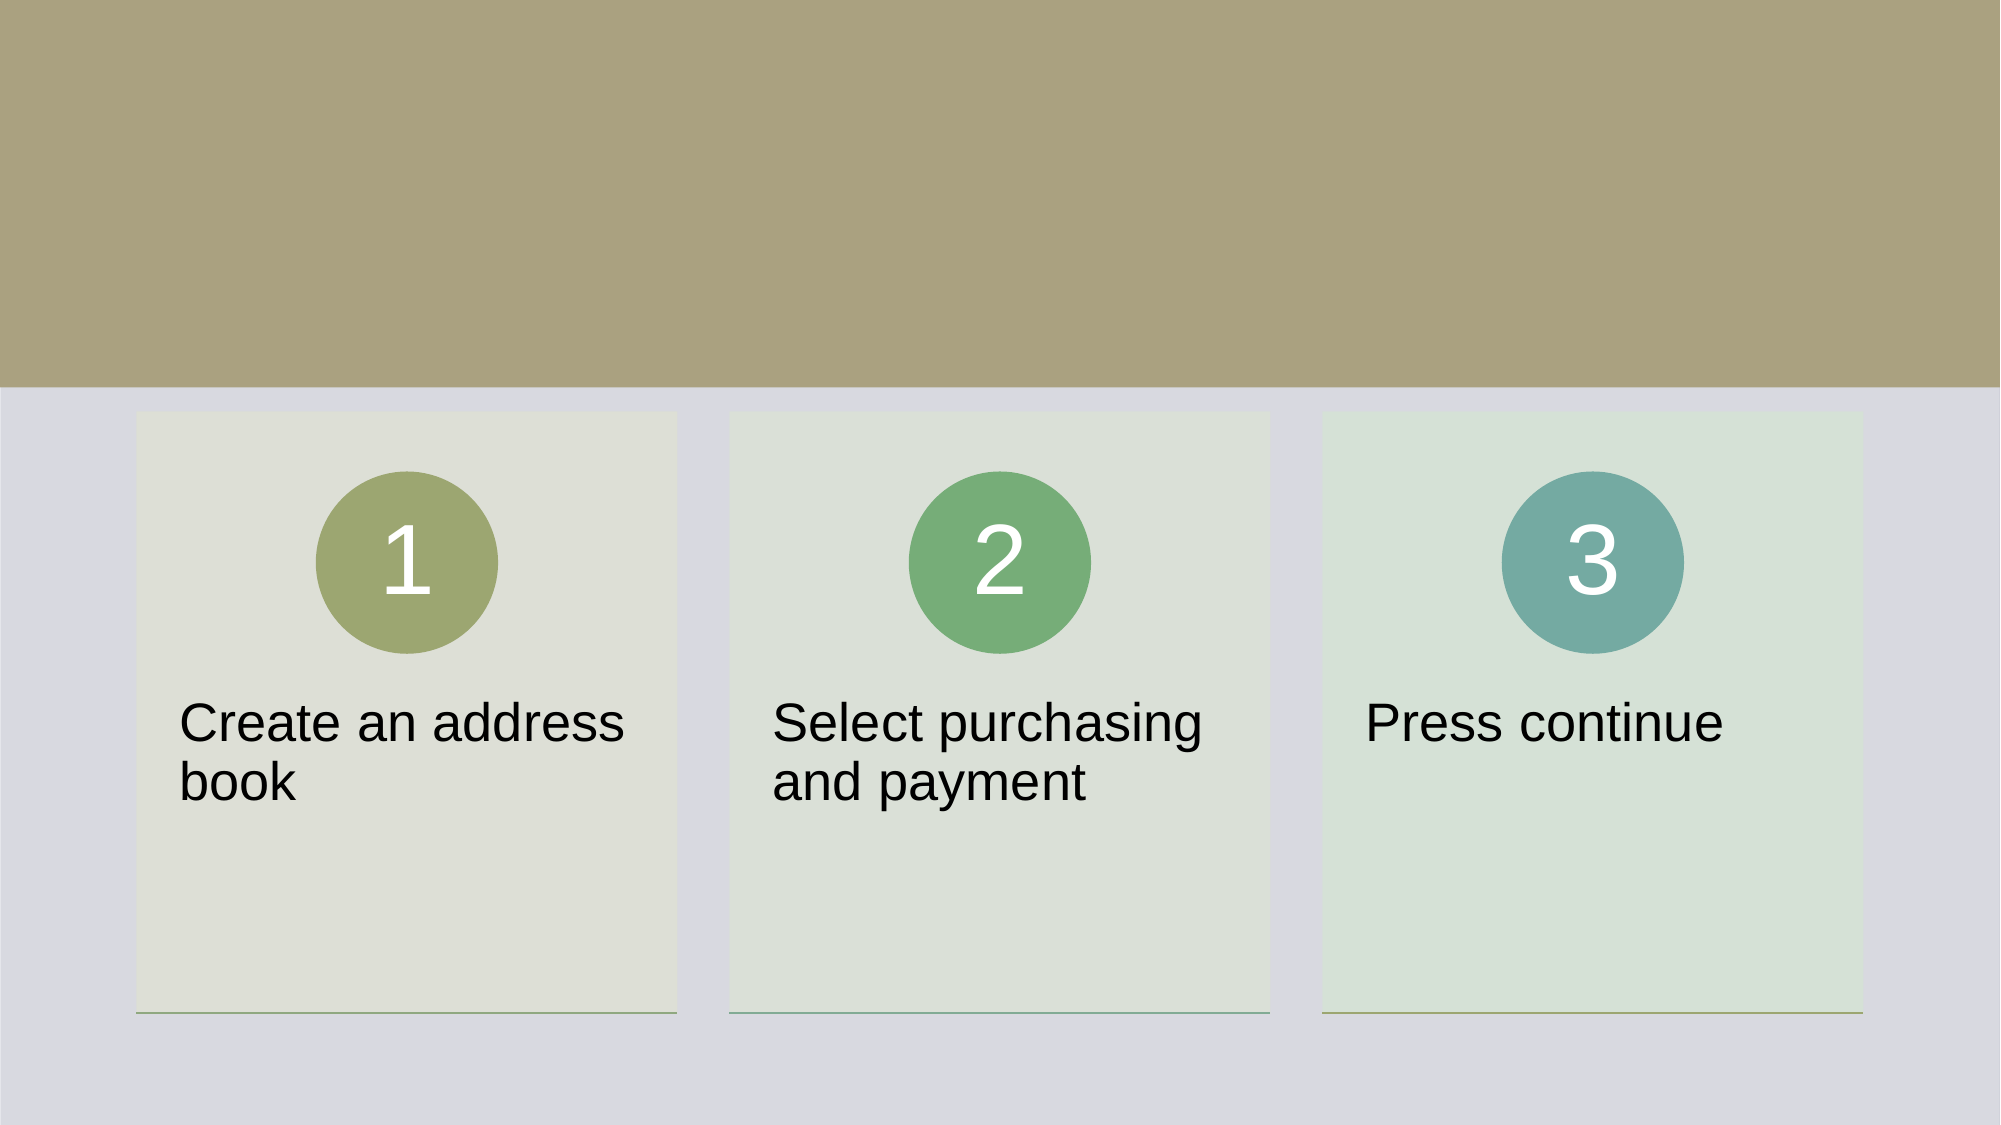

Create an address book
1
Select purchasing and payment
2
Press continue
3